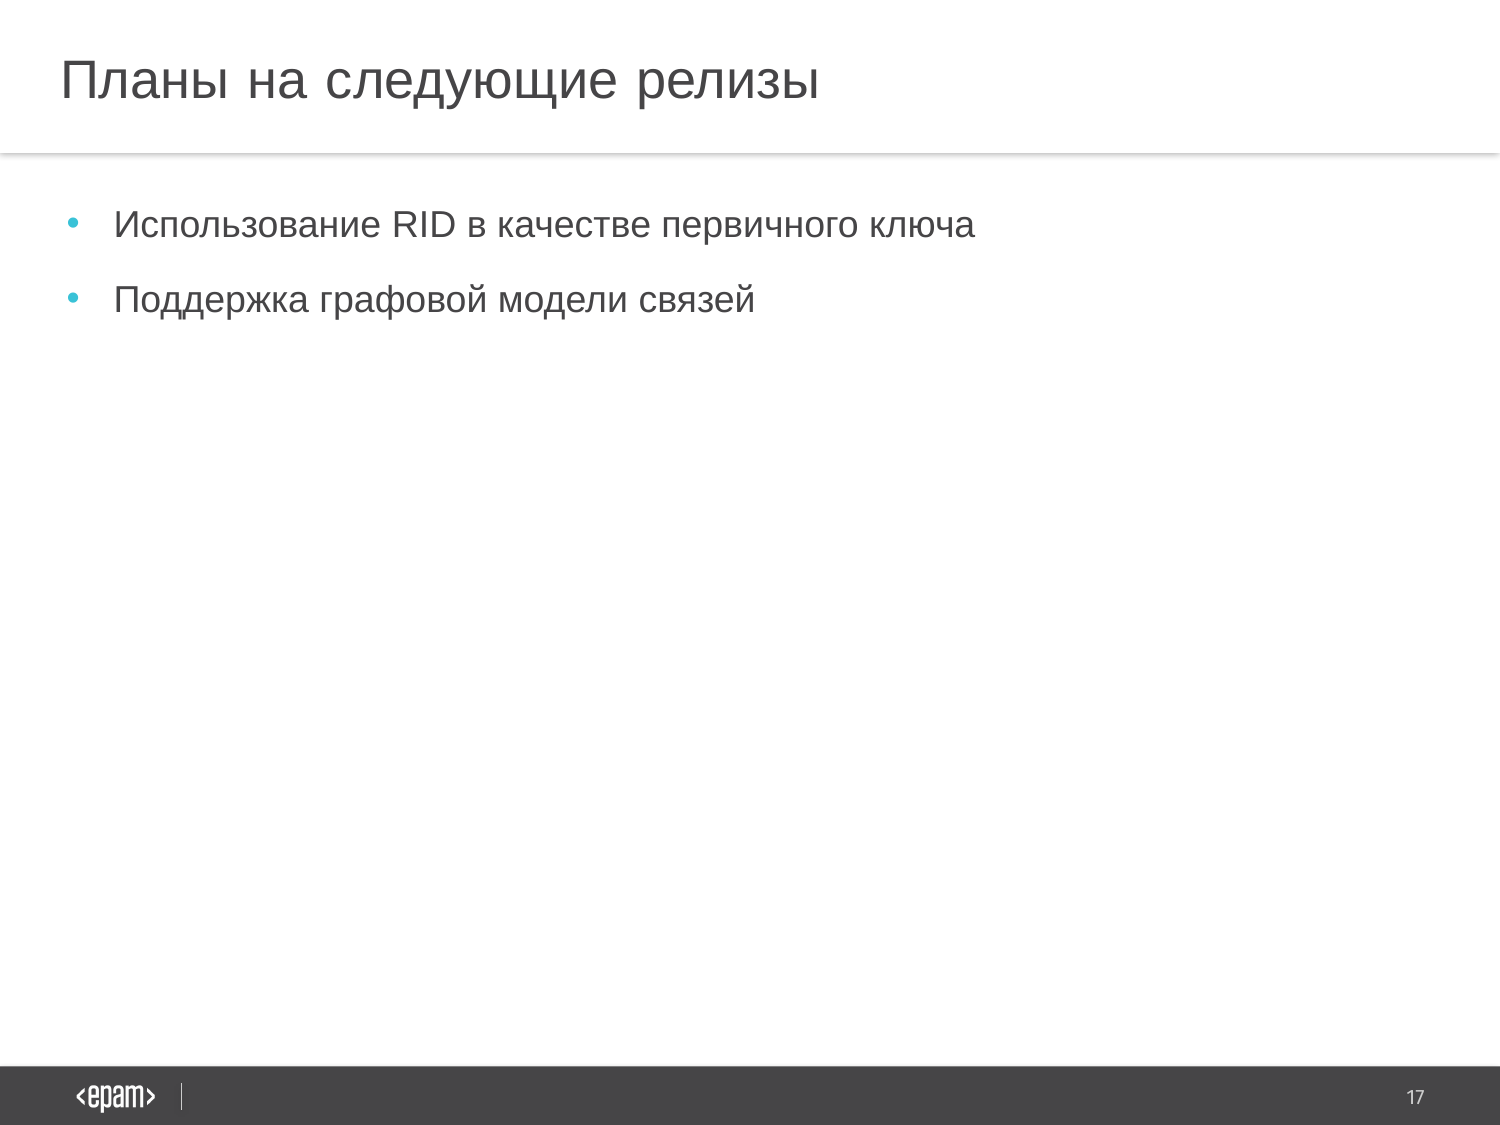

Планы на следующие релизы
Использование RID в качестве первичного ключа
Поддержка графовой модели связей